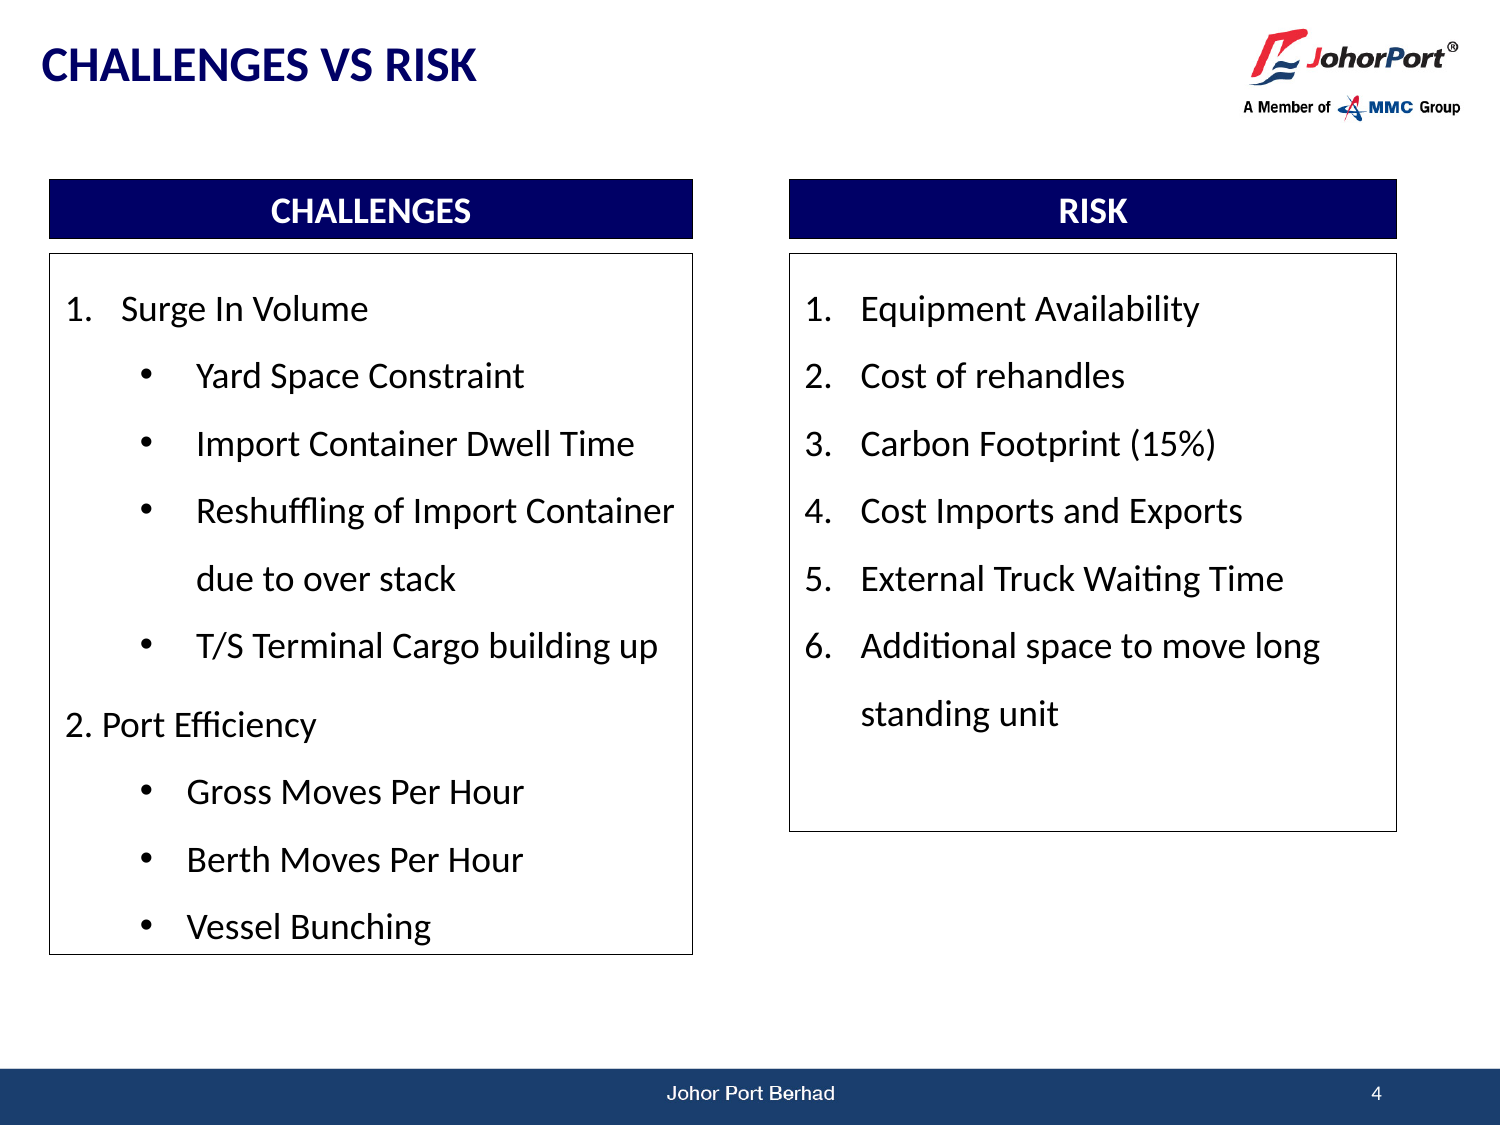

CHALLENGES VS RISK

CHALLENGES
RISK
Surge In Volume
Yard Space Constraint
Import Container Dwell Time
Reshuffling of Import Container due to over stack
T/S Terminal Cargo building up

2. Port Efficiency
Gross Moves Per Hour
Berth Moves Per Hour
Vessel Bunching
Equipment Availability
Cost of rehandles
Carbon Footprint (15%)
Cost Imports and Exports
External Truck Waiting Time
Additional space to move long standing unit

4